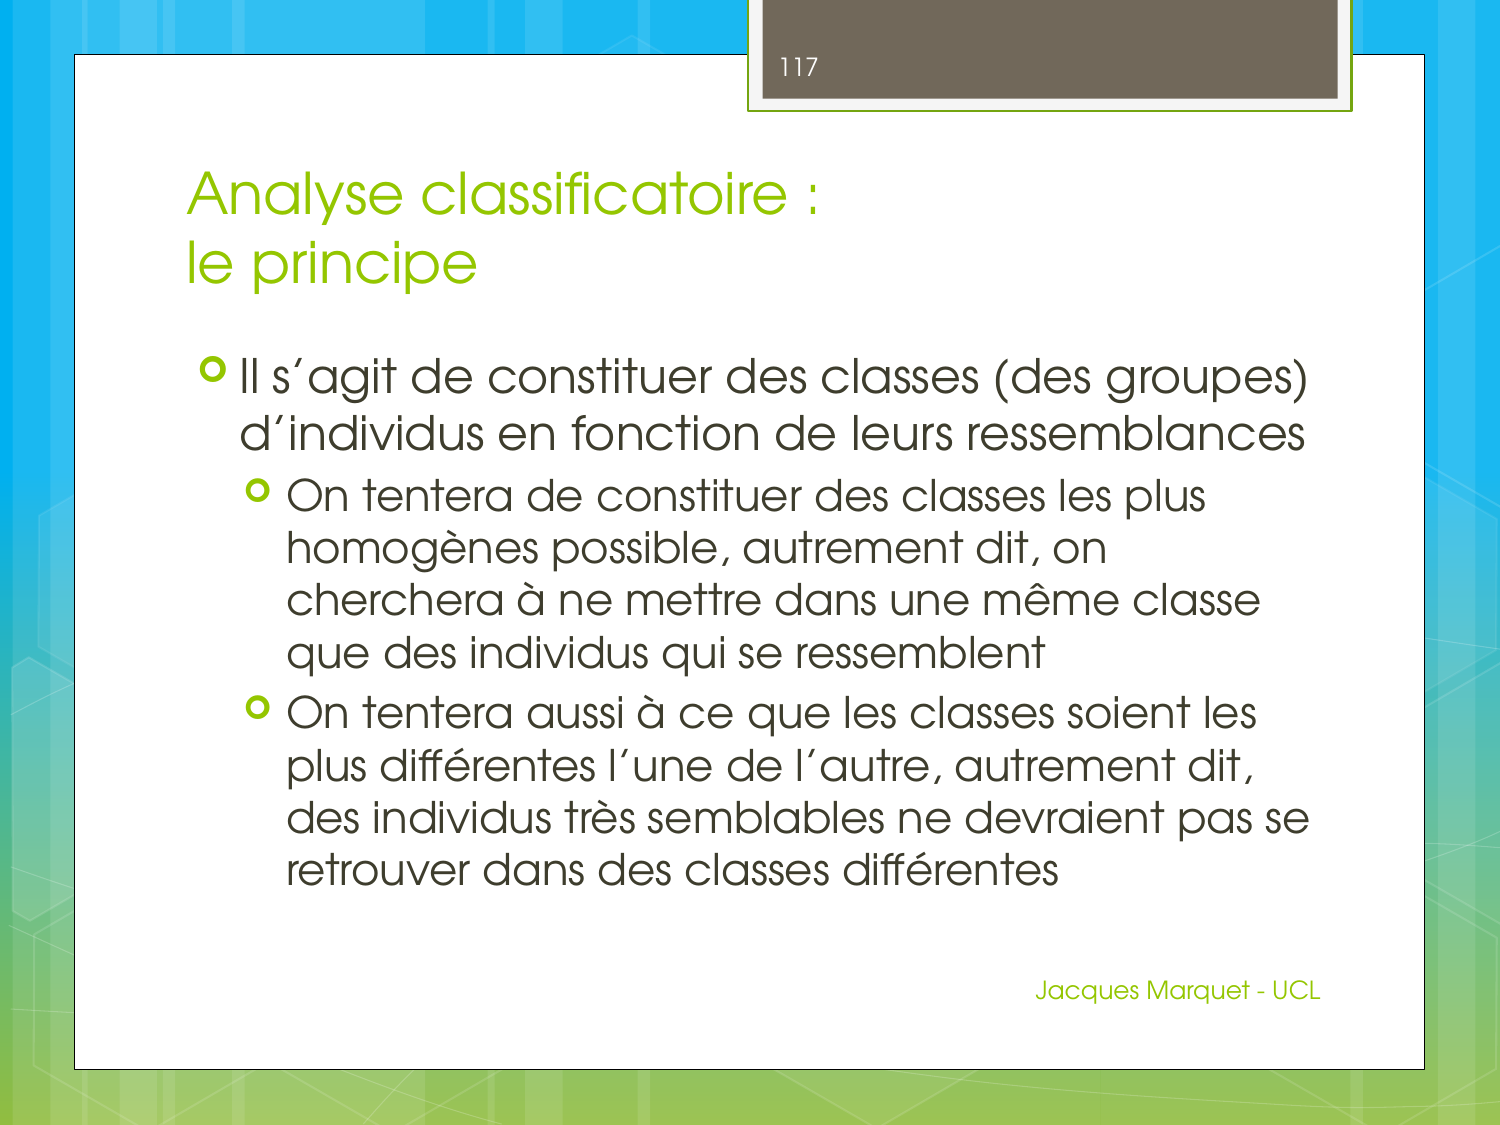

117
# Analyse classificatoire : le principe
Il s’agit de constituer des classes (des groupes) d’individus en fonction de leurs ressemblances
On tentera de constituer des classes les plus homogènes possible, autrement dit, on cherchera à ne mettre dans une même classe que des individus qui se ressemblent
On tentera aussi à ce que les classes soient les plus différentes l’une de l’autre, autrement dit, des individus très semblables ne devraient pas se retrouver dans des classes différentes
Jacques Marquet - UCL